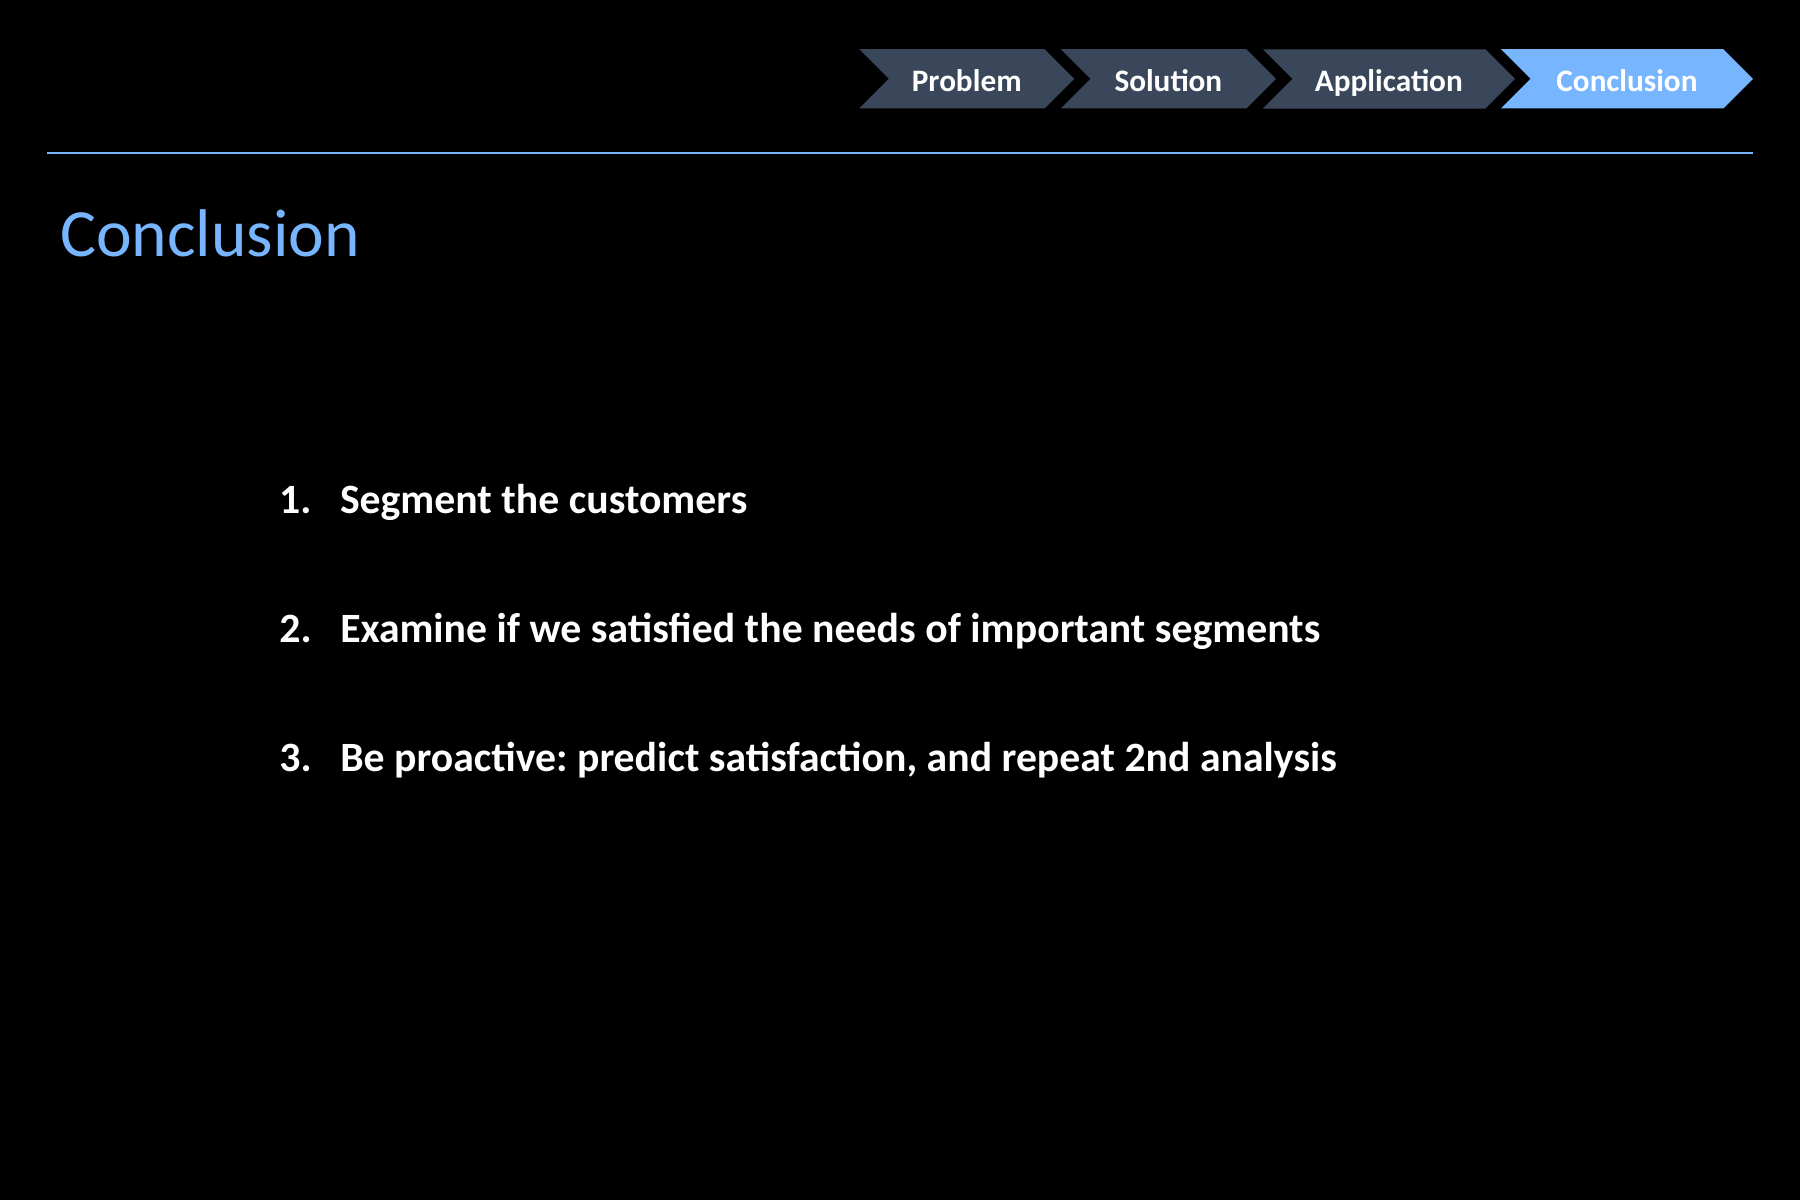

Problem
Conclusion
Solution
Application

Conclusion
1.   Segment the customers
2.   Examine if we satisfied the needs of important segments
3.   Be proactive: predict satisfaction, and repeat 2nd analysis